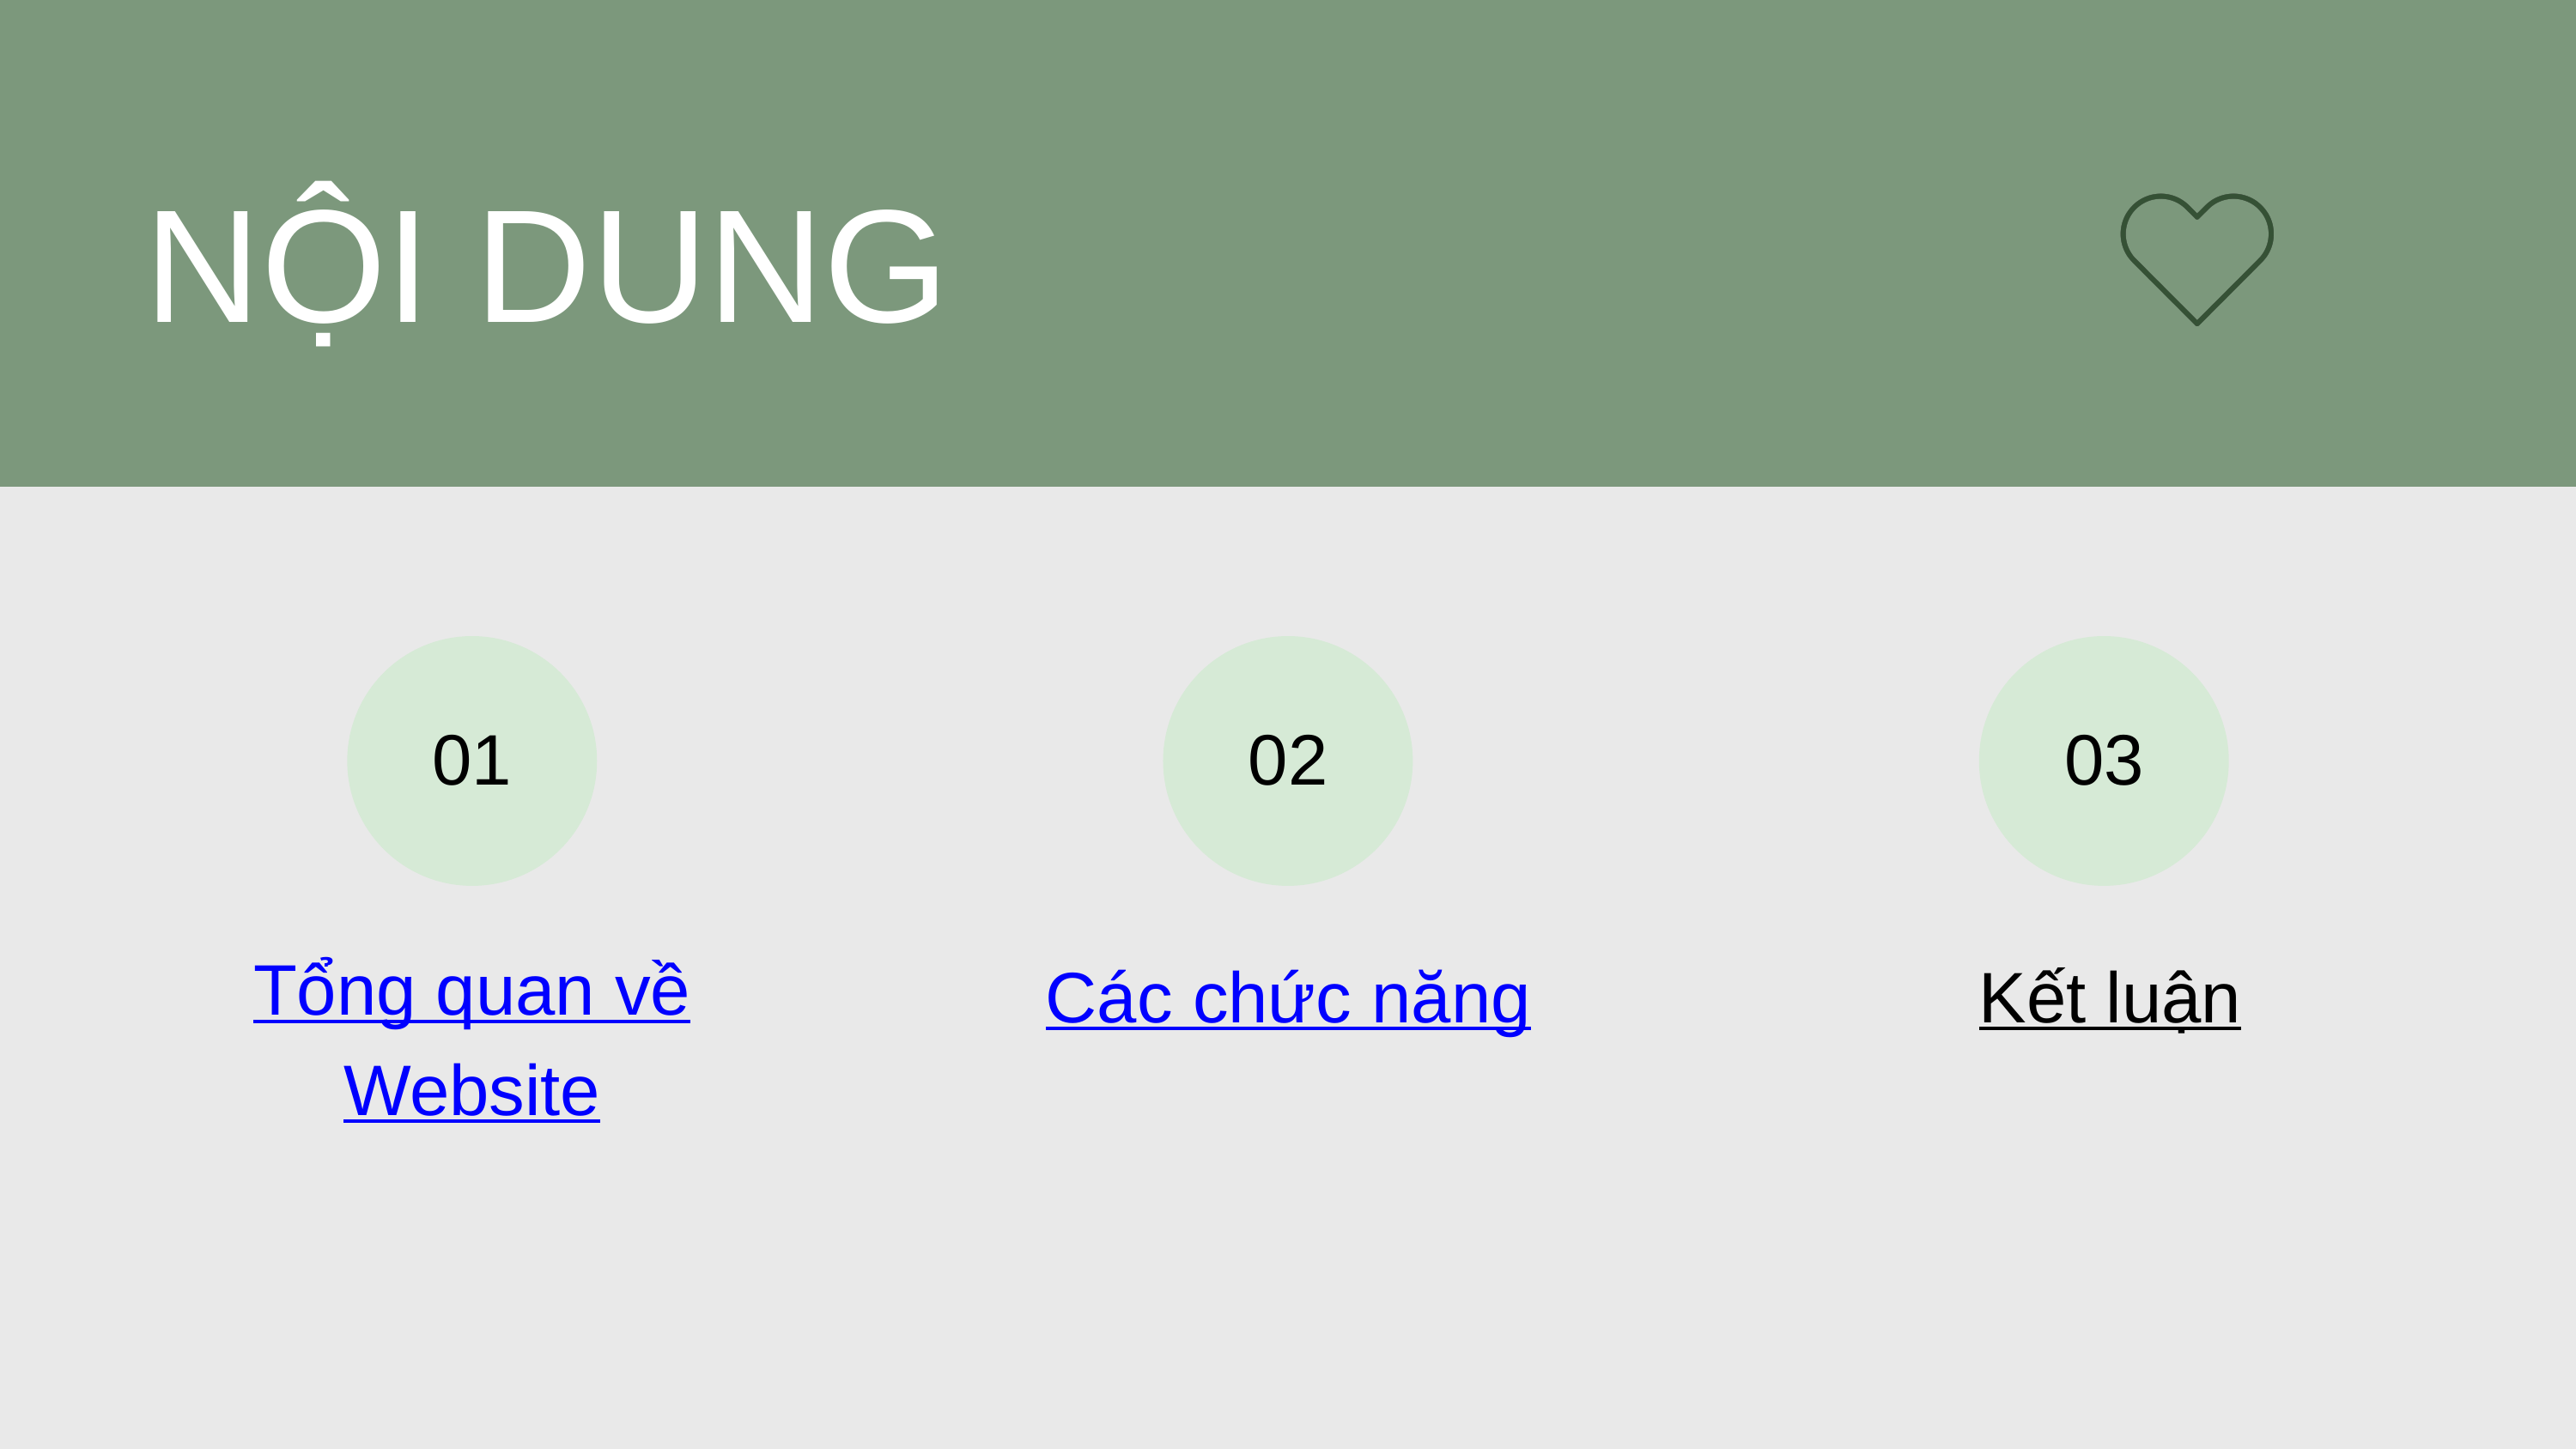

NỘI DUNG

01

02

03
Tổng quan về
Website
Các chức năng
Kết luận